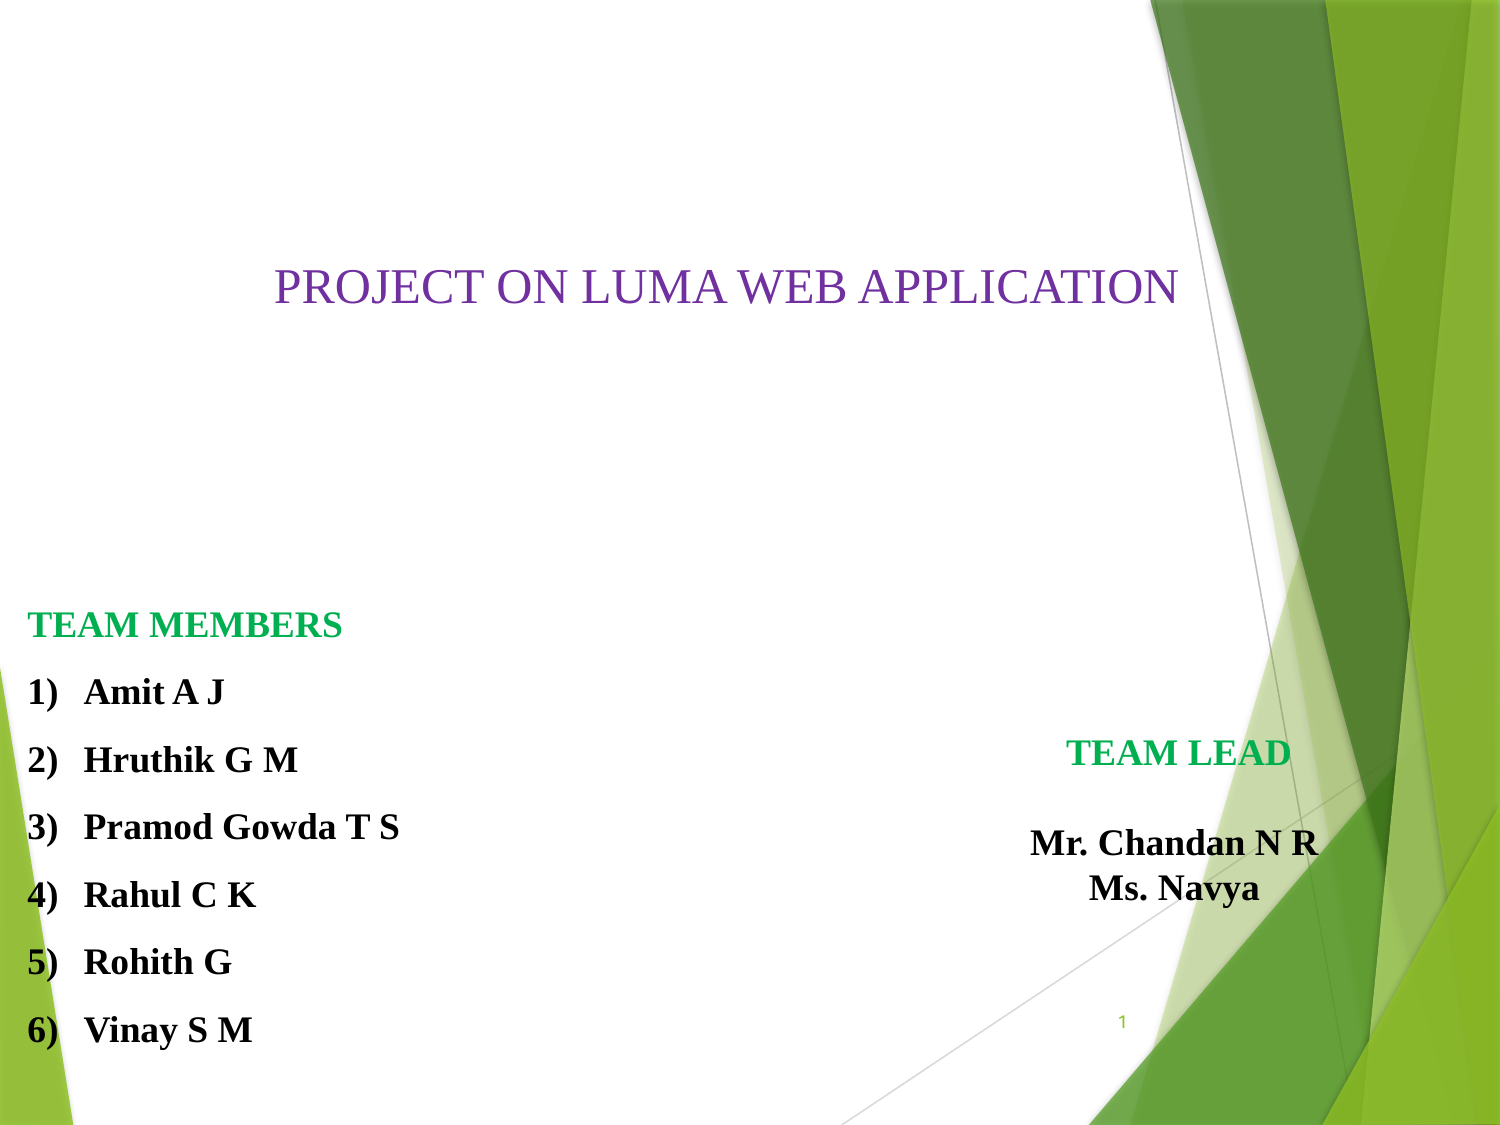

PROJECT ON LUMA WEB APPLICATION
TEAM MEMBERS
Amit A J
Hruthik G M
Pramod Gowda T S
Rahul C K
Rohith G
Vinay S M
TEAM LEAD

Mr. Chandan N R
Ms. Navya
1